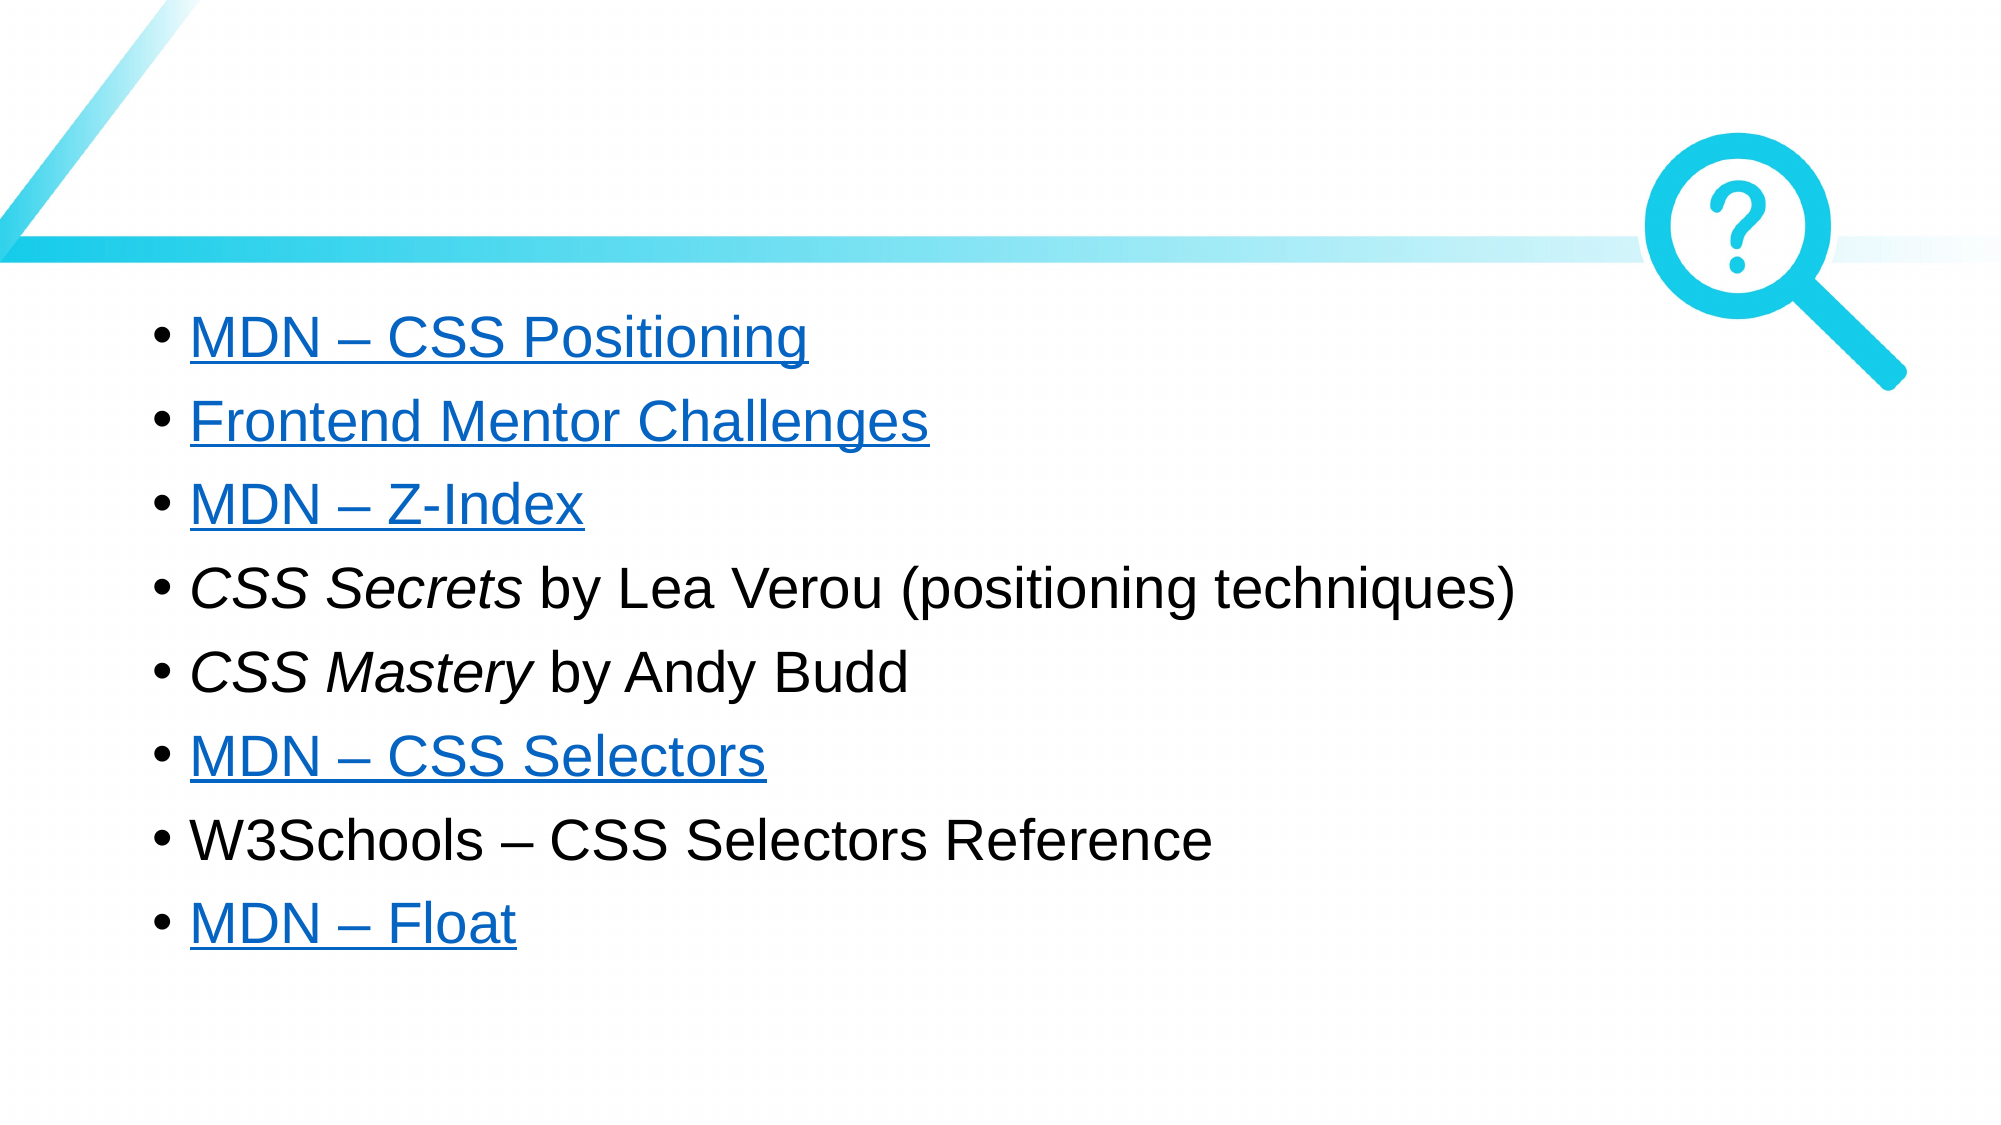

#
MDN – CSS Positioning
Frontend Mentor Challenges
MDN – Z‑Index
CSS Secrets by Lea Verou (positioning techniques)
CSS Mastery by Andy Budd
MDN – CSS Selectors
W3Schools – CSS Selectors Reference
MDN – Float